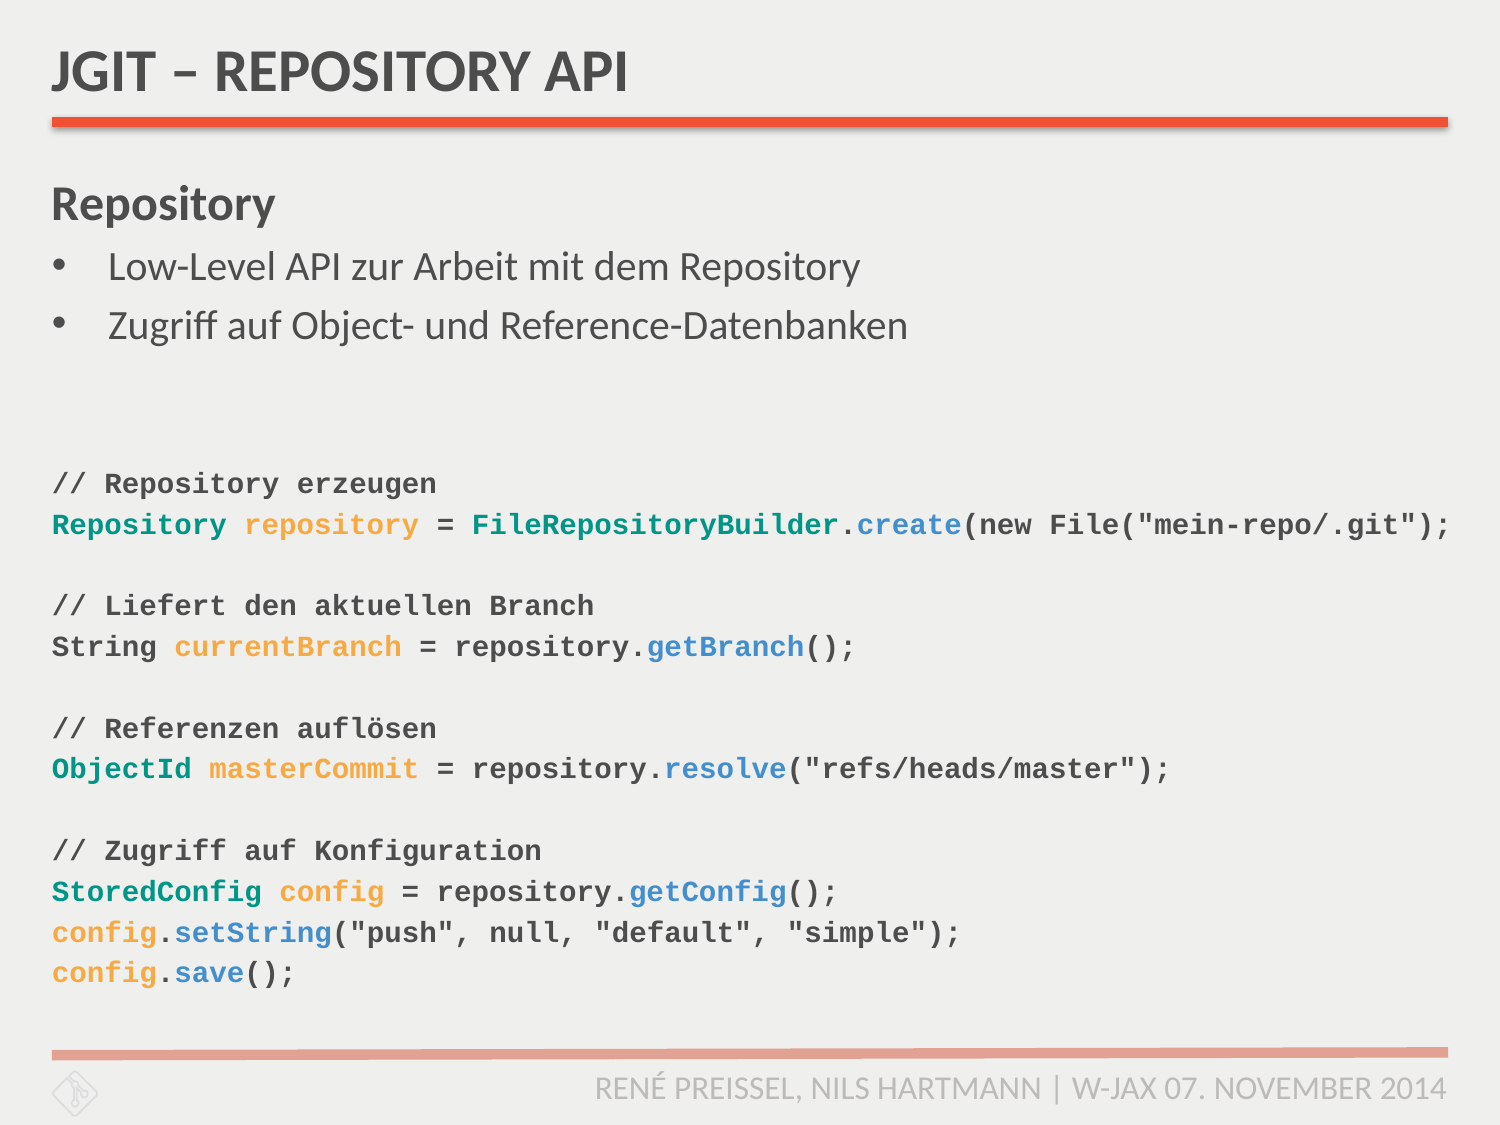

# JGIT – REPOSITORY API
Repository
Low-Level API zur Arbeit mit dem Repository
Zugriff auf Object- und Reference-Datenbanken

// Repository erzeugen
Repository repository = FileRepositoryBuilder.create(new File("mein-repo/.git");

// Liefert den aktuellen Branch
String currentBranch = repository.getBranch();

// Referenzen auflösen
ObjectId masterCommit = repository.resolve("refs/heads/master");

// Zugriff auf Konfiguration
StoredConfig config = repository.getConfig();
config.setString("push", null, "default", "simple");
config.save();